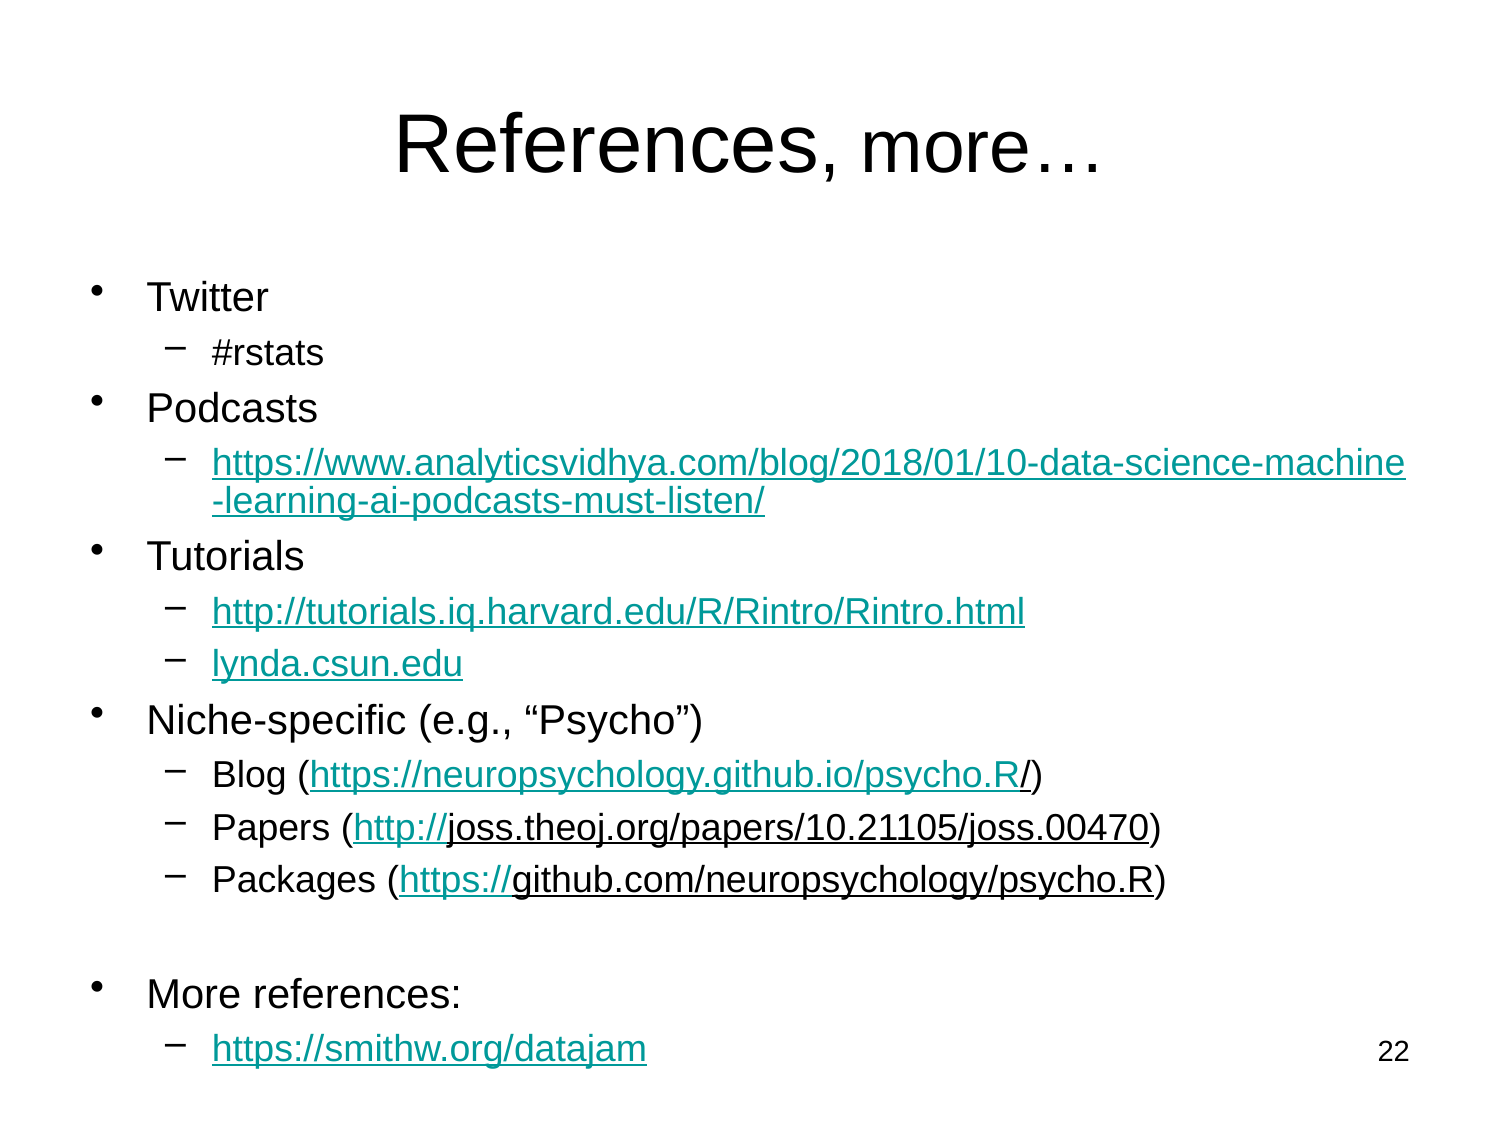

# References, more…
Twitter
#rstats
Podcasts
https://www.analyticsvidhya.com/blog/2018/01/10-data-science-machine-learning-ai-podcasts-must-listen/
Tutorials
http://tutorials.iq.harvard.edu/R/Rintro/Rintro.html
lynda.csun.edu
Niche-specific (e.g., “Psycho”)
Blog (https://neuropsychology.github.io/psycho.R/)
Papers (http://joss.theoj.org/papers/10.21105/joss.00470)
Packages (https://github.com/neuropsychology/psycho.R)

More references:
https://smithw.org/datajam
22